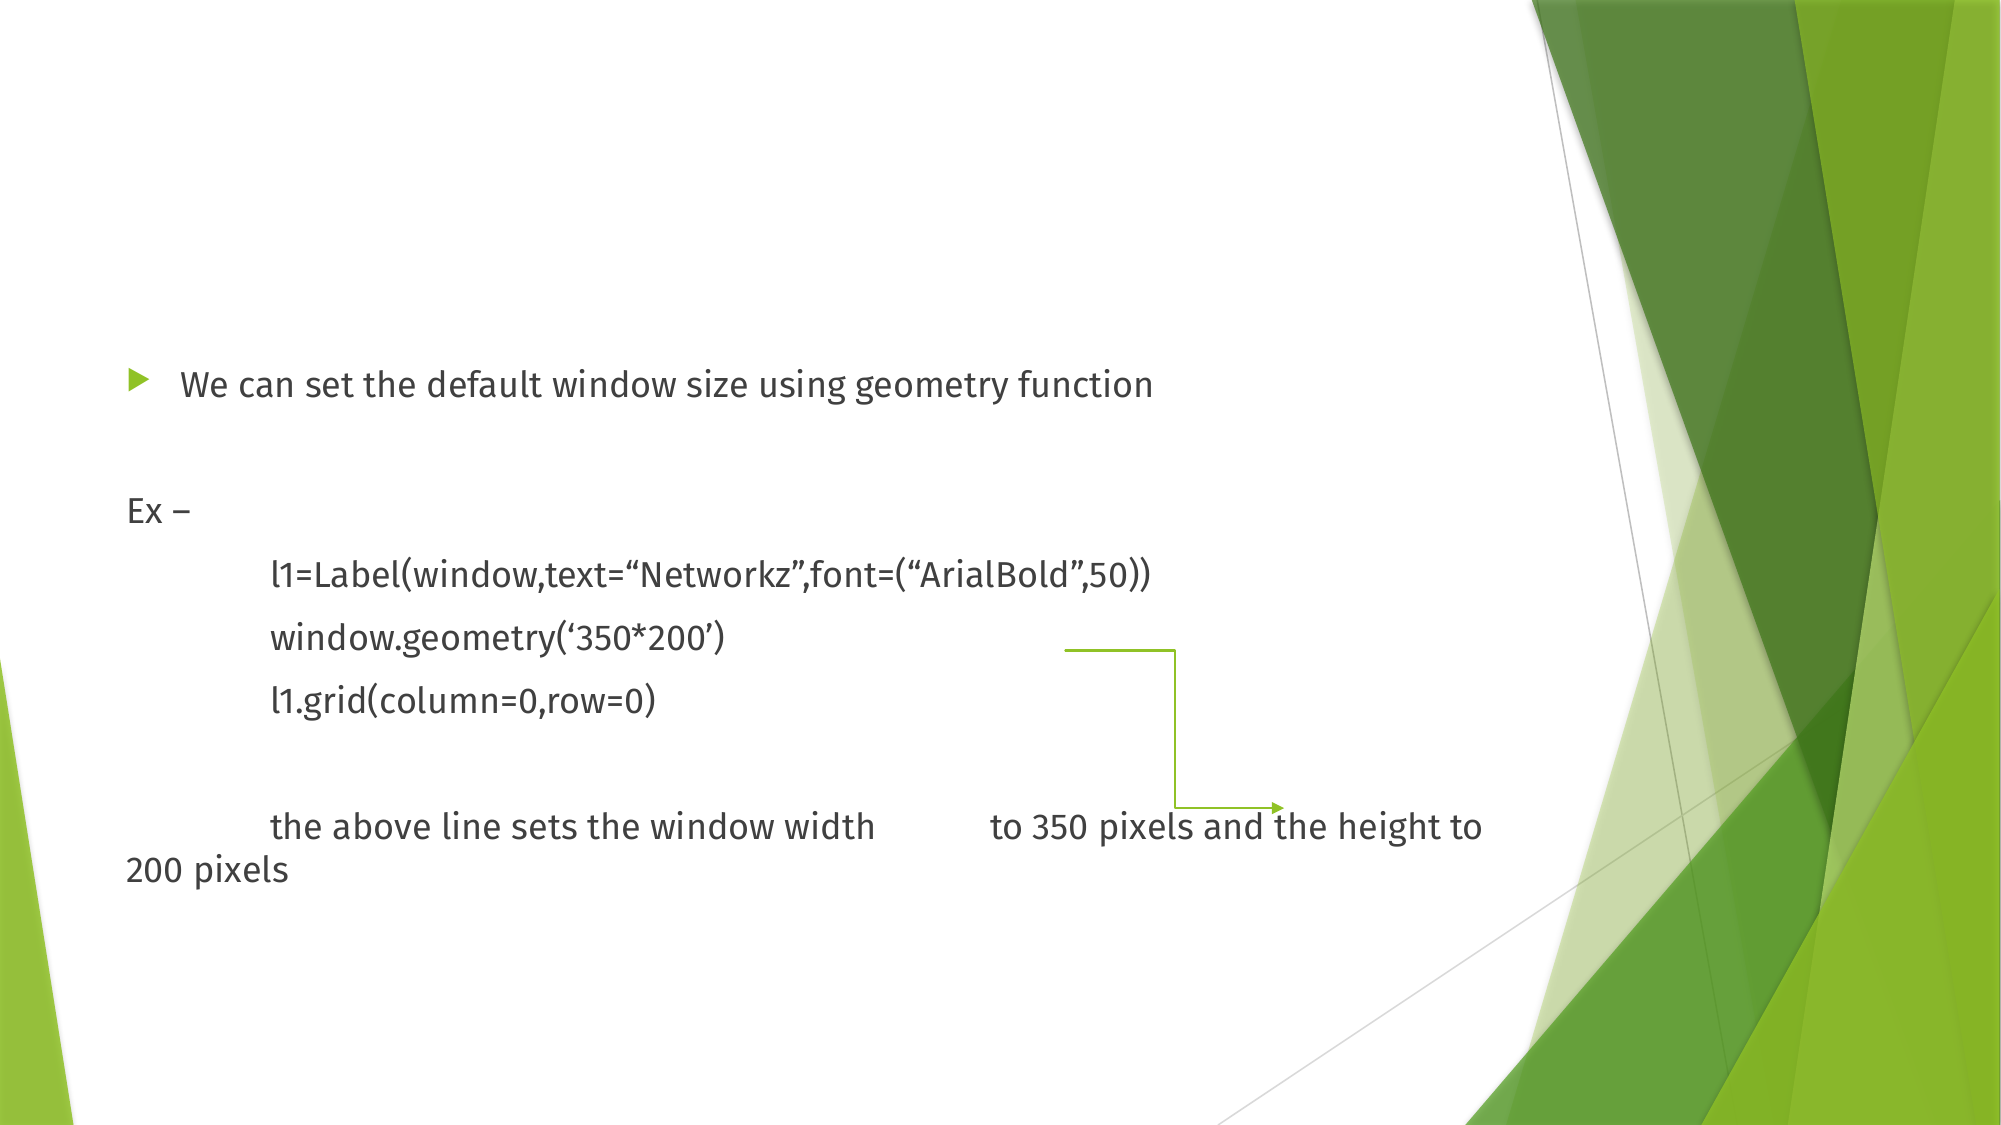

We can set the default window size using geometry function

Ex –
	l1=Label(window,text=“Networkz”,font=(“ArialBold”,50))
	window.geometry(‘350*200’)
	l1.grid(column=0,row=0)

									the above line sets the window width 										to 350 pixels and the height to 200 pixels